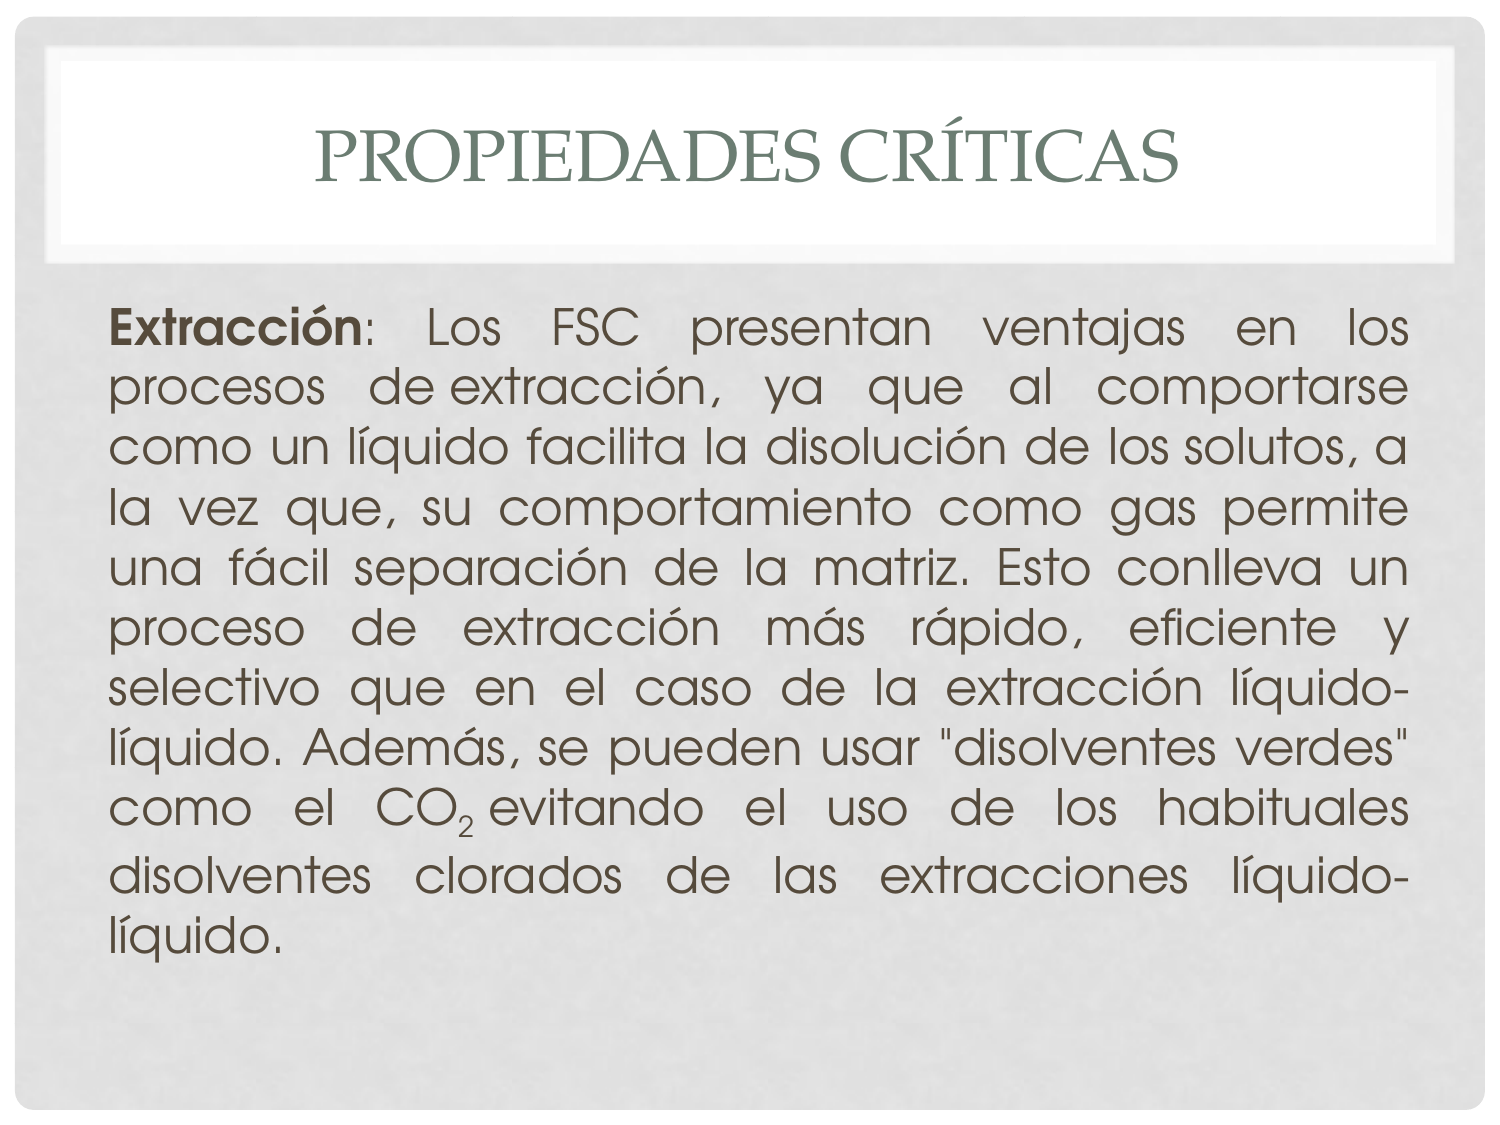

# Propiedades crÍticas
Extracción: Los FSC presentan ventajas en los procesos de extracción, ya que al comportarse como un líquido facilita la disolución de los solutos, a la vez que, su comportamiento como gas permite una fácil separación de la matriz. Esto conlleva un proceso de extracción más rápido, eficiente y selectivo que en el caso de la extracción líquido-líquido. Además, se pueden usar "disolventes verdes" como el CO2 evitando el uso de los habituales disolventes clorados de las extracciones líquido-líquido.